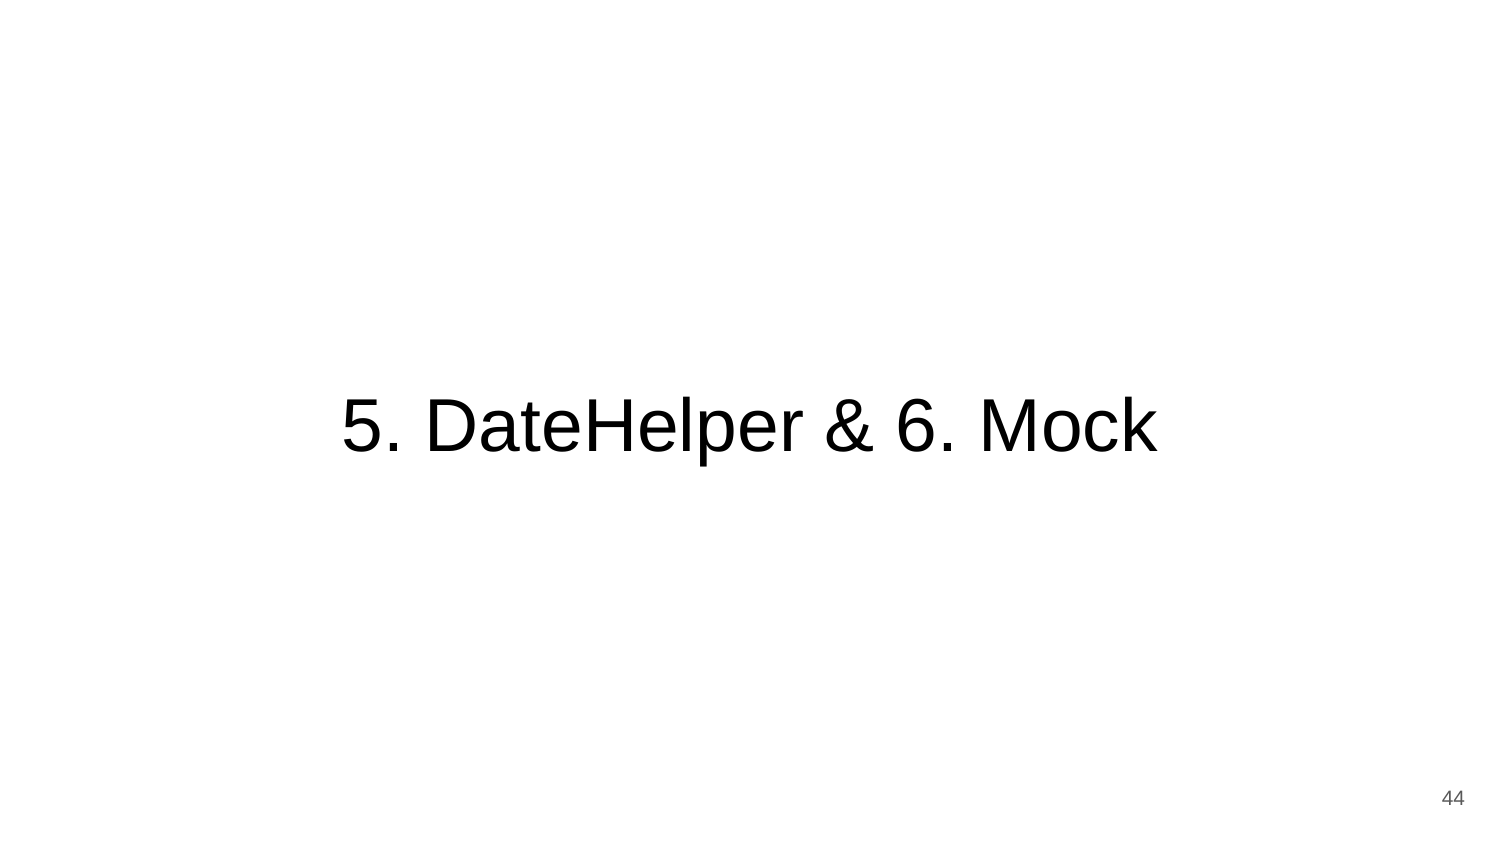

# 5. DateHelper & 6. Mock
44